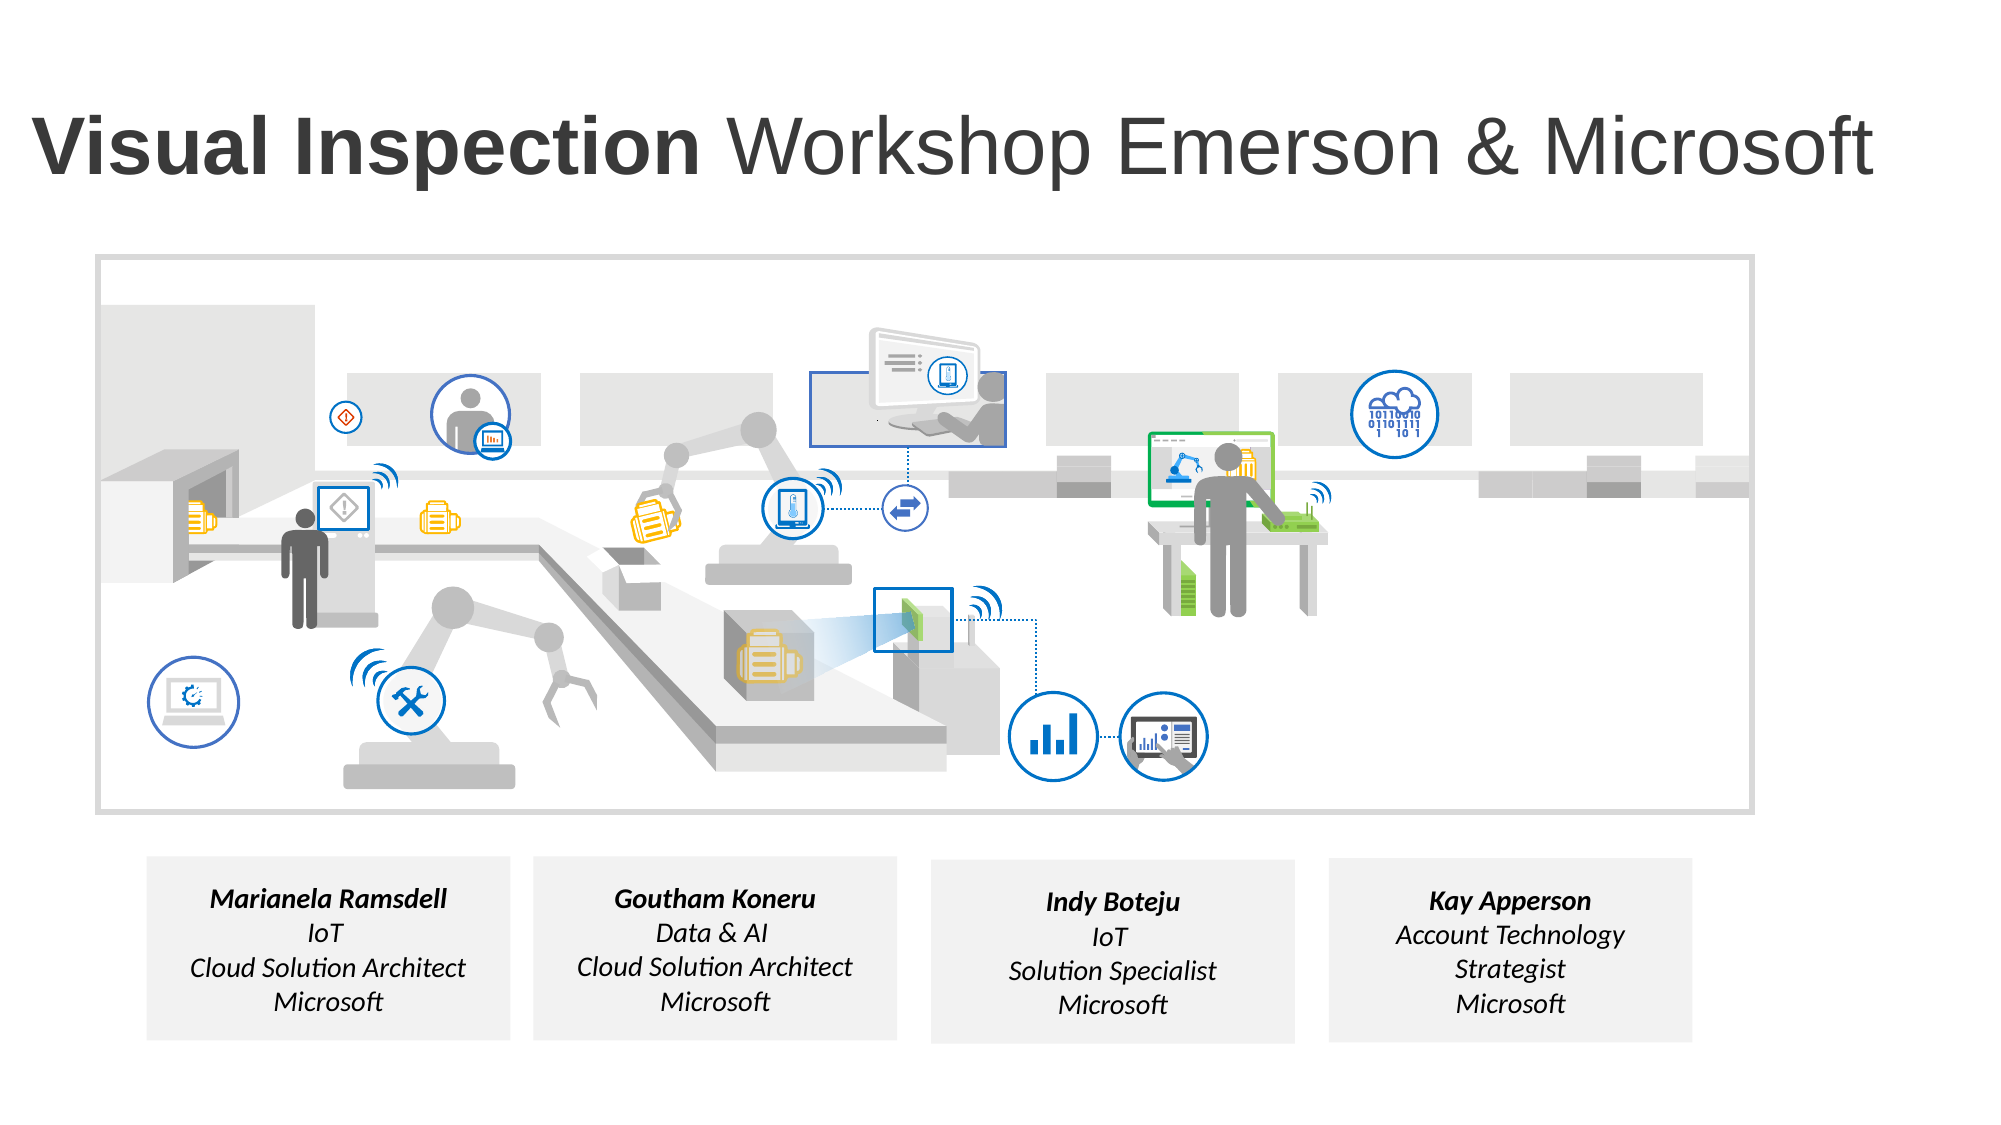

# Visual Inspection Workshop Emerson & Microsoft

Goutham Koneru
Data & AI
Cloud Solution Architect
Microsoft
Marianela Ramsdell
IoT
Cloud Solution Architect
Microsoft
Kay Apperson
Account Technology Strategist
Microsoft
Indy Boteju
IoT
Solution Specialist
Microsoft